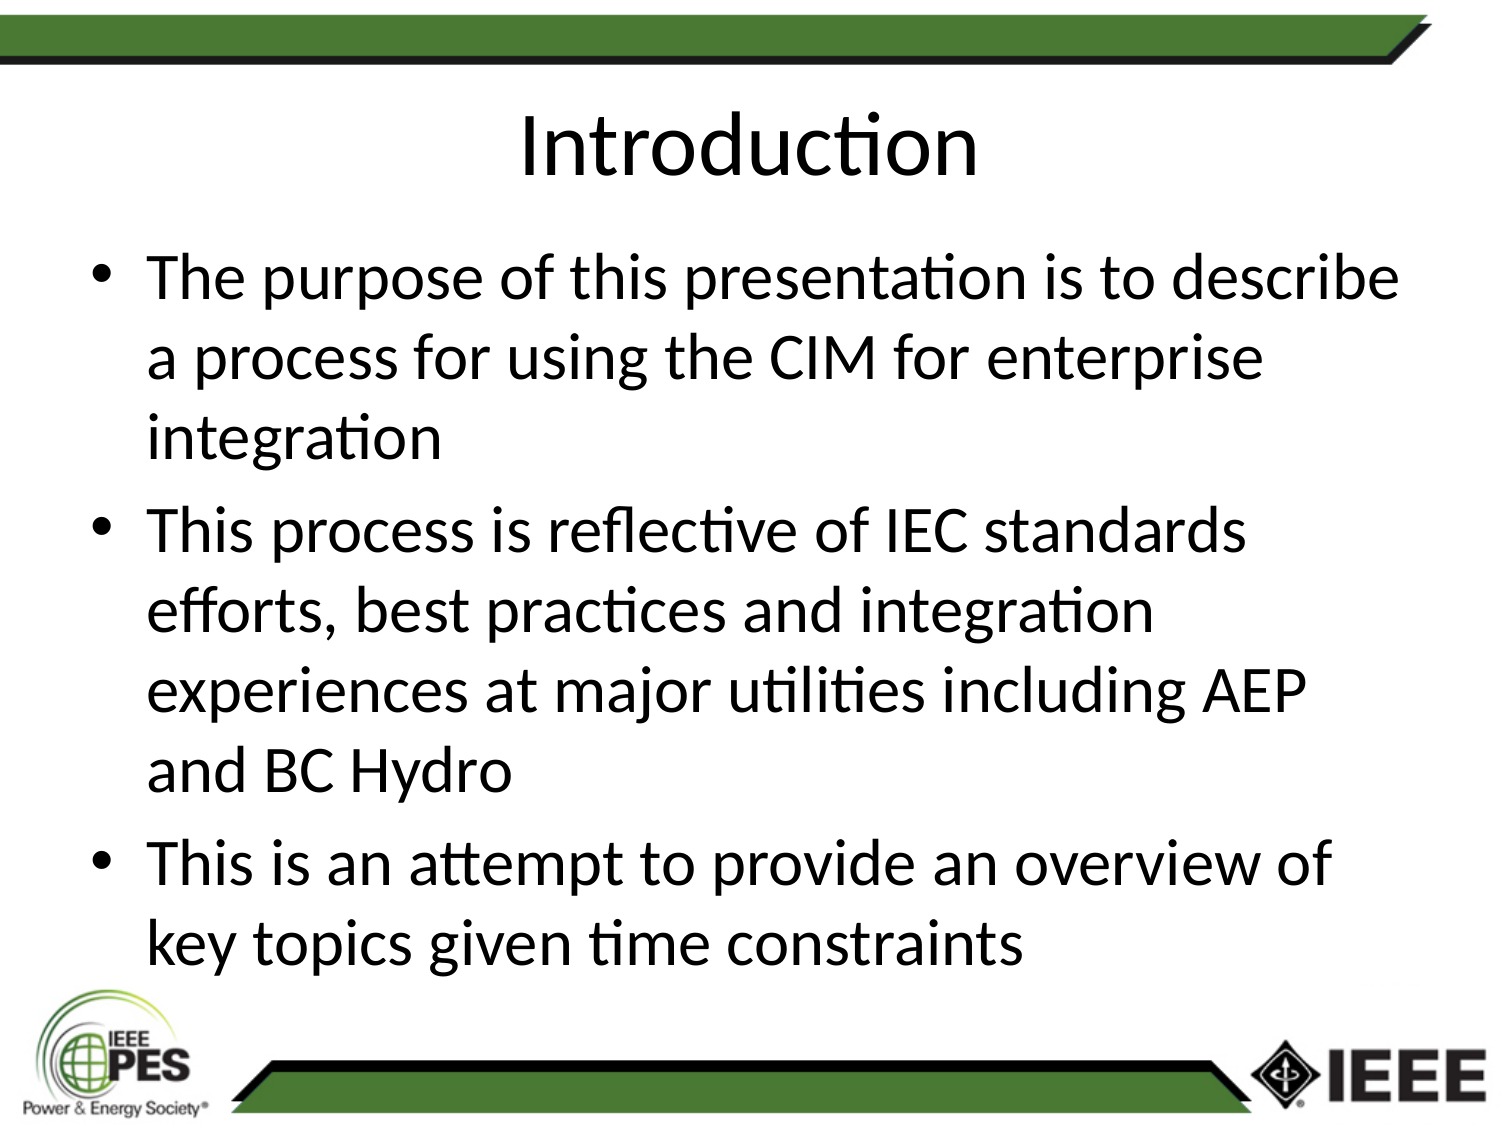

# Introduction
The purpose of this presentation is to describe a process for using the CIM for enterprise integration
This process is reflective of IEC standards efforts, best practices and integration experiences at major utilities including AEP and BC Hydro
This is an attempt to provide an overview of key topics given time constraints